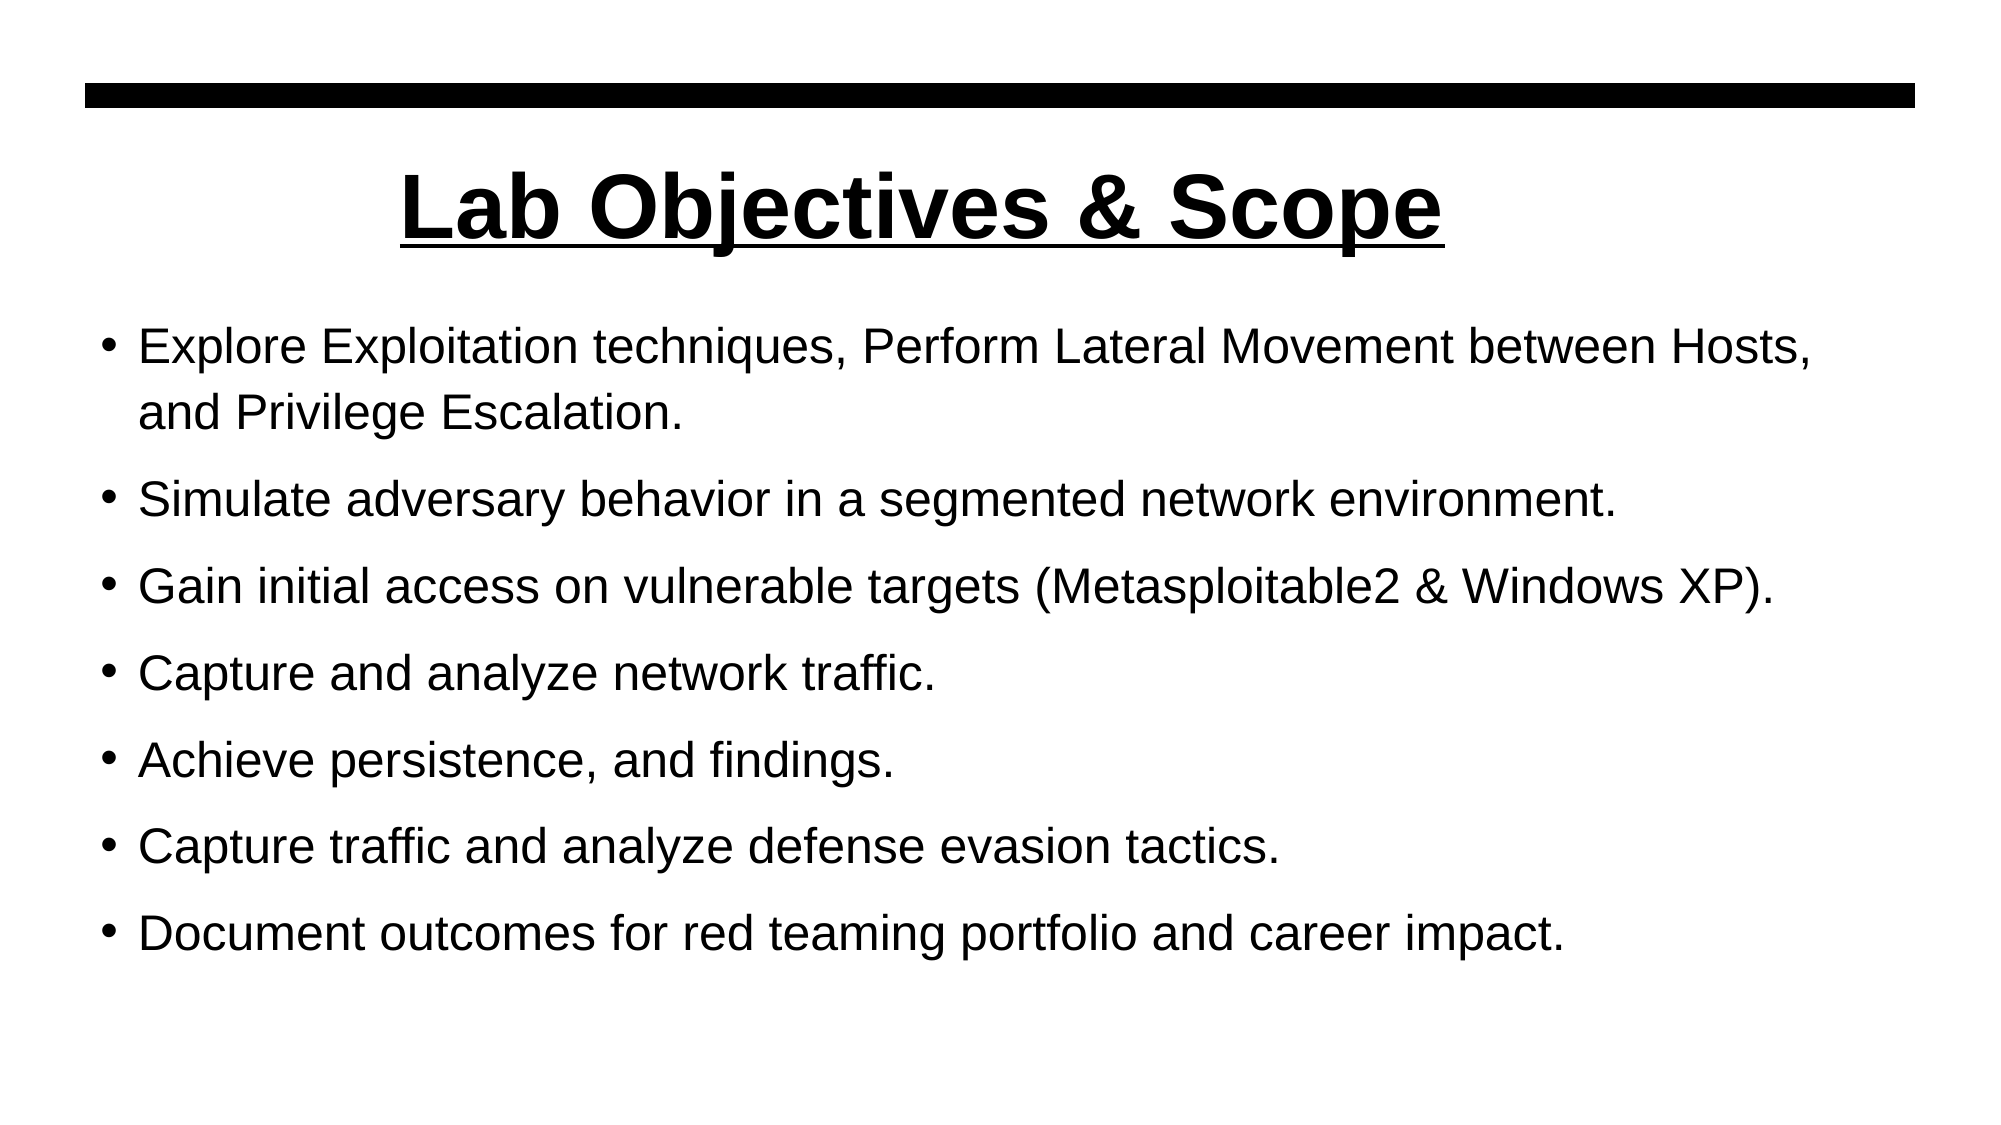

# Lab Objectives & Scope
Explore Exploitation techniques, Perform Lateral Movement between Hosts, and Privilege Escalation.
Simulate adversary behavior in a segmented network environment.
Gain initial access on vulnerable targets (Metasploitable2 & Windows XP).
Capture and analyze network traffic.
Achieve persistence, and findings.
Capture traffic and analyze defense evasion tactics.
Document outcomes for red teaming portfolio and career impact.